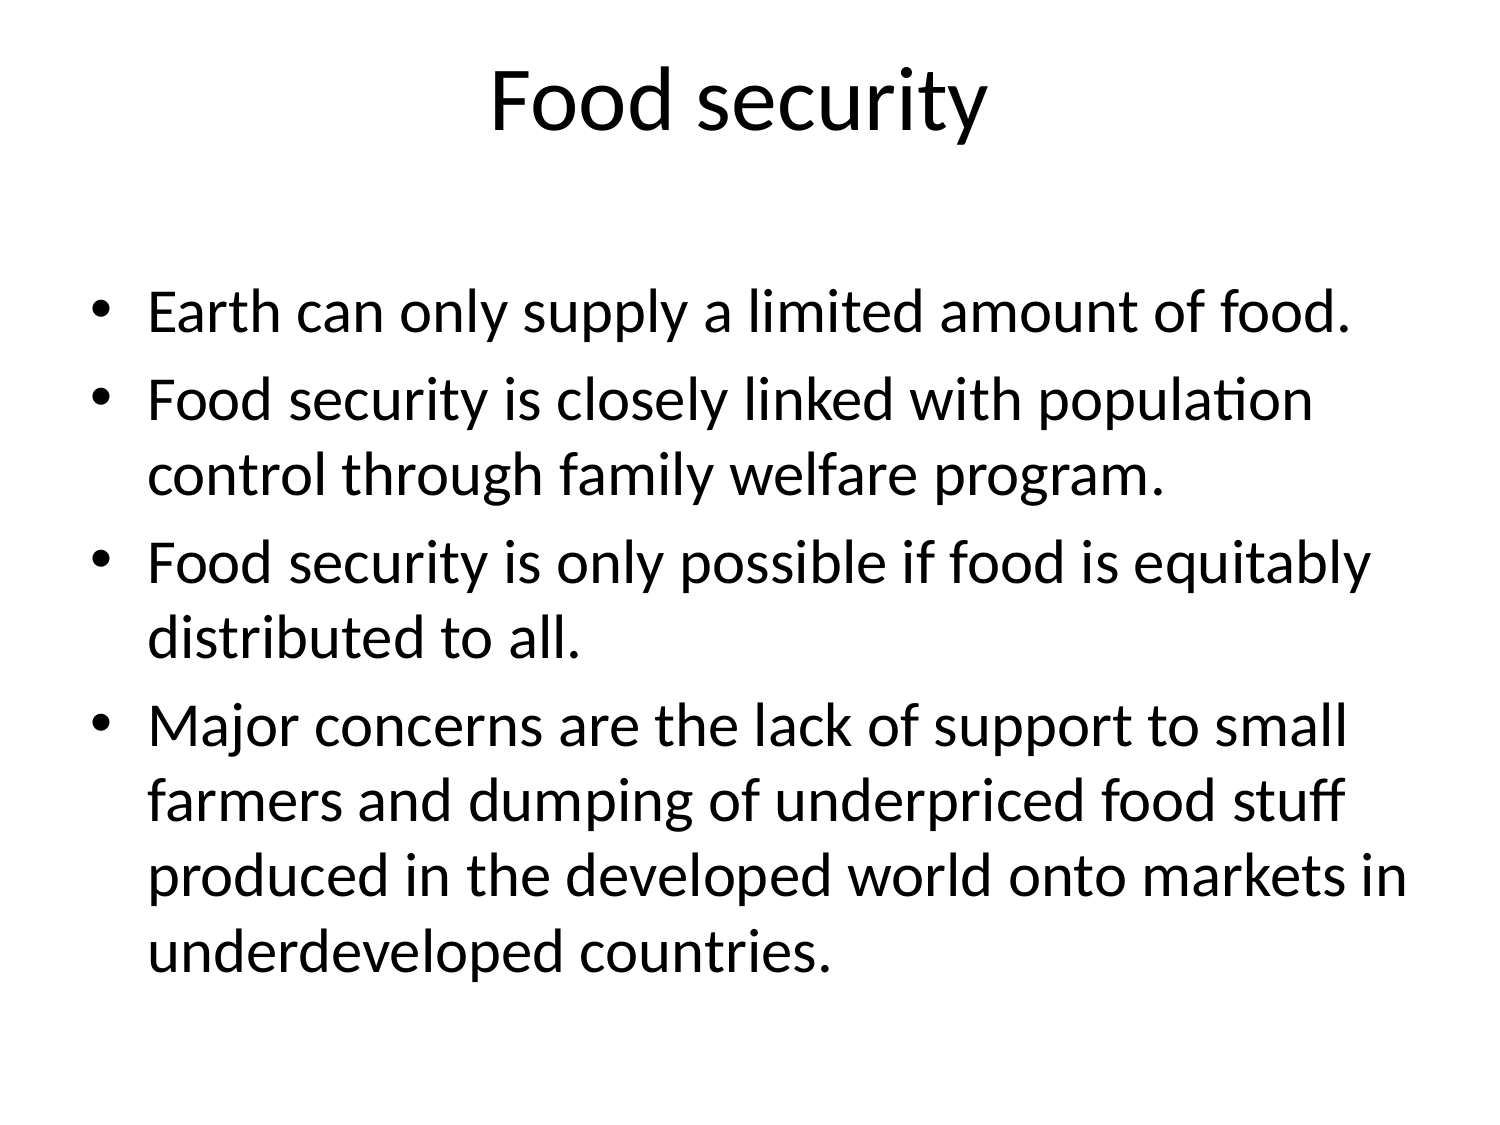

# Food security
Earth can only supply a limited amount of food.
Food security is closely linked with population control through family welfare program.
Food security is only possible if food is equitably distributed to all.
Major concerns are the lack of support to small farmers and dumping of underpriced food stuff produced in the developed world onto markets in underdeveloped countries.